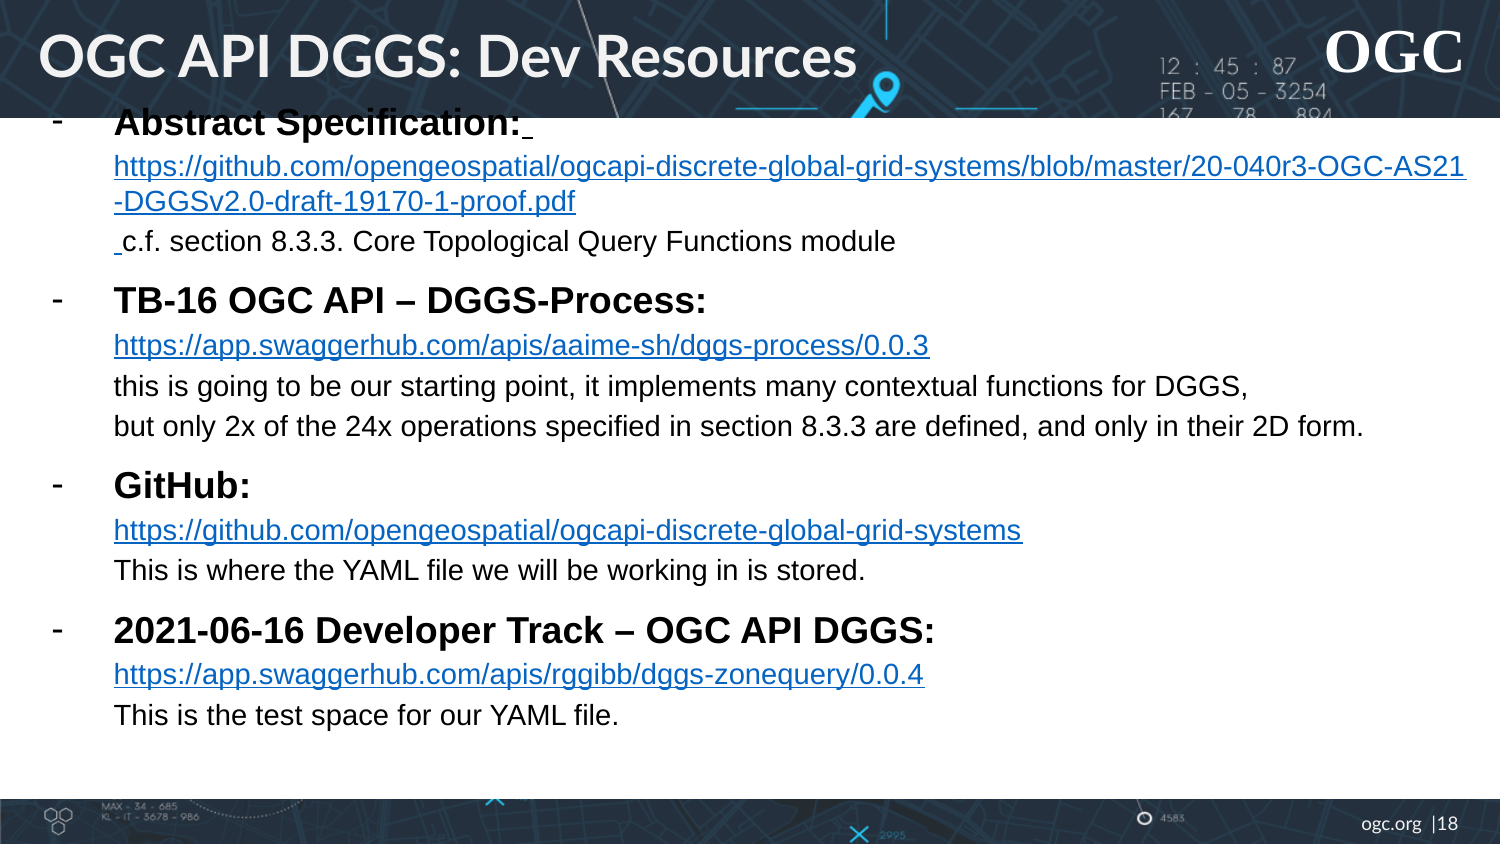

# OGC API DGGS: Dev Resources
Abstract Specification:
https://github.com/opengeospatial/ogcapi-discrete-global-grid-systems/blob/master/20-040r3-OGC-AS21-DGGSv2.0-draft-19170-1-proof.pdf c.f. section 8.3.3. Core Topological Query Functions module
TB-16 OGC API – DGGS-Process:
https://app.swaggerhub.com/apis/aaime-sh/dggs-process/0.0.3
this is going to be our starting point, it implements many contextual functions for DGGS,
but only 2x of the 24x operations specified in section 8.3.3 are defined, and only in their 2D form.
GitHub:
https://github.com/opengeospatial/ogcapi-discrete-global-grid-systems
This is where the YAML file we will be working in is stored.
2021-06-16 Developer Track – OGC API DGGS:
https://app.swaggerhub.com/apis/rggibb/dggs-zonequery/0.0.4
This is the test space for our YAML file.
18